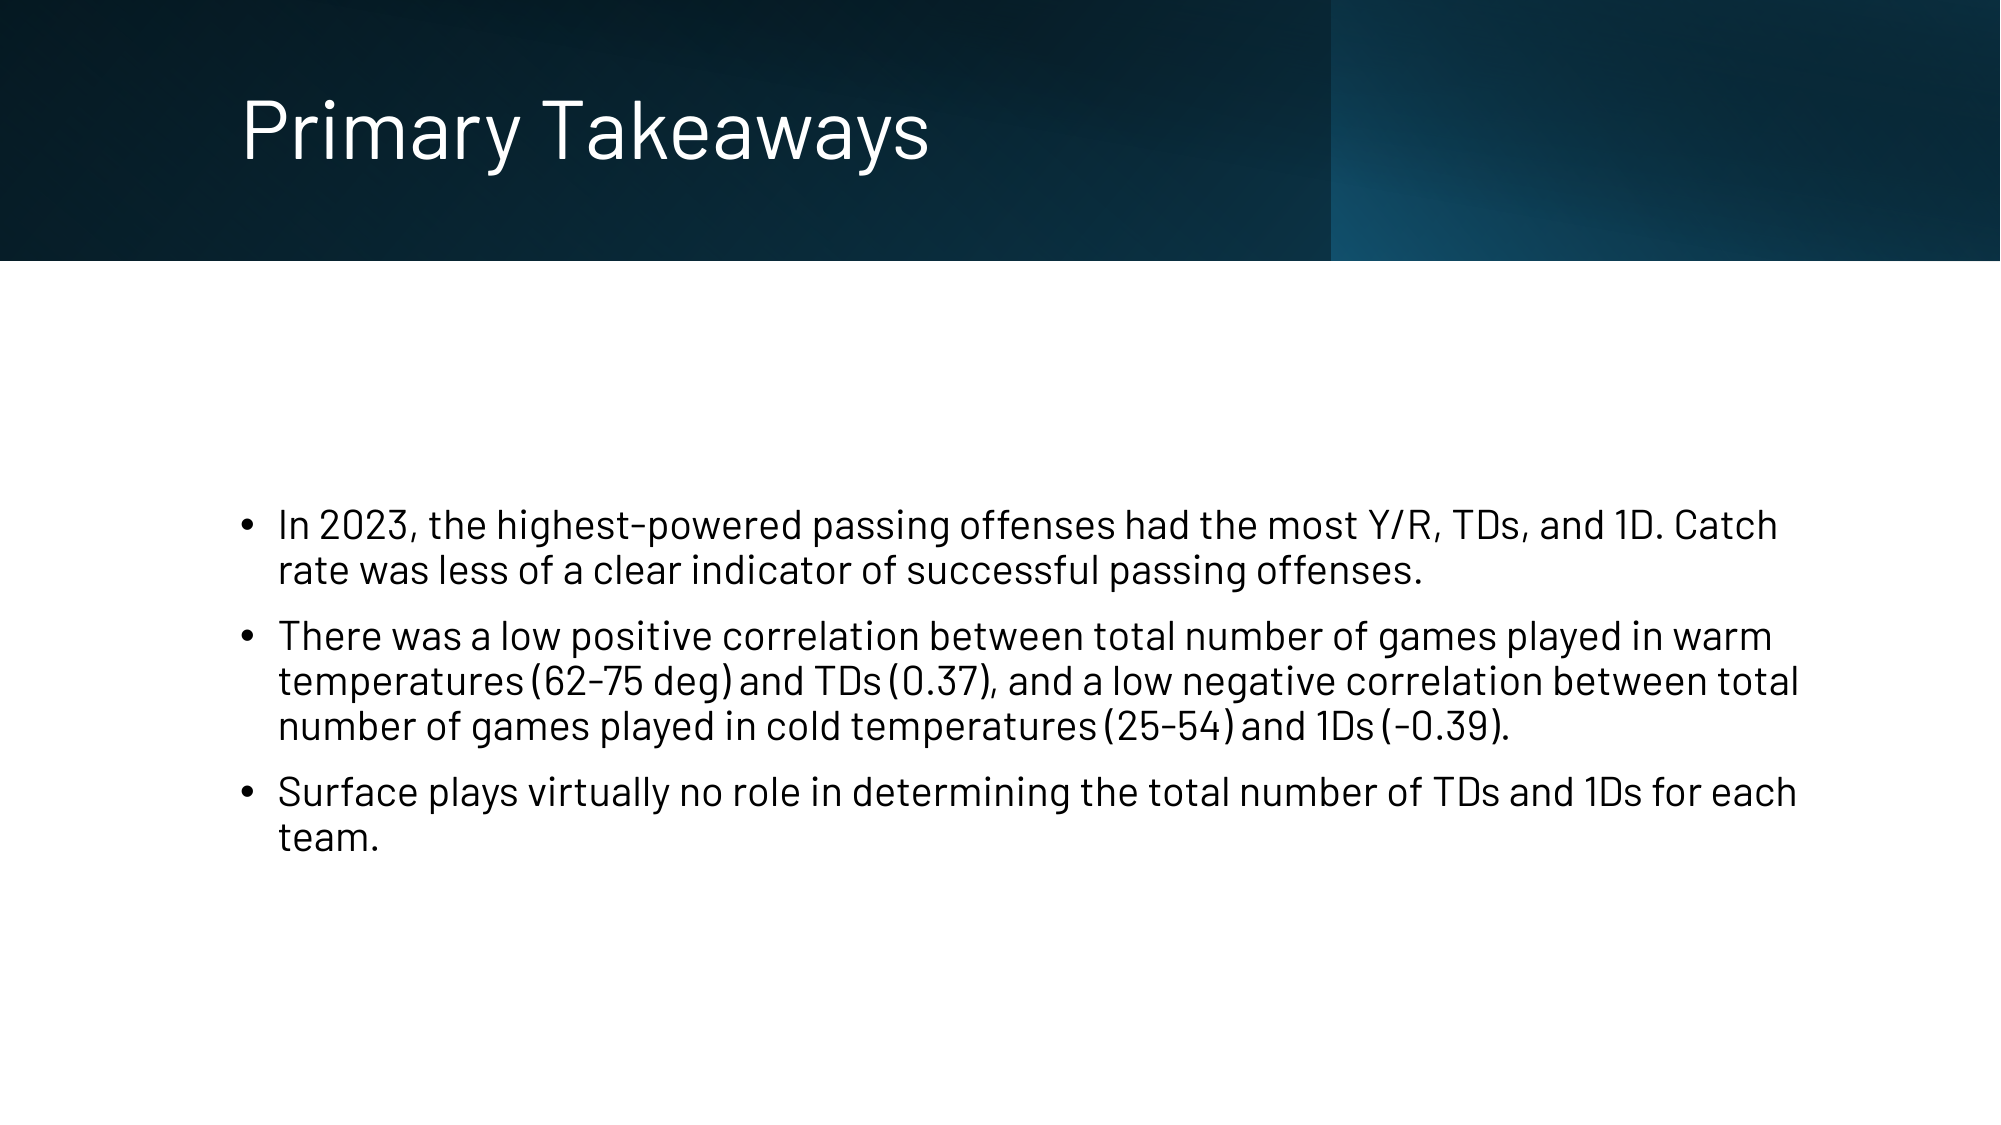

# Primary Takeaways
In 2023, the highest-powered passing offenses had the most Y/R, TDs, and 1D. Catch rate was less of a clear indicator of successful passing offenses.
There was a low positive correlation between total number of games played in warm temperatures (62-75 deg) and TDs (0.37), and a low negative correlation between total number of games played in cold temperatures (25-54) and 1Ds (-0.39).
Surface plays virtually no role in determining the total number of TDs and 1Ds for each team.